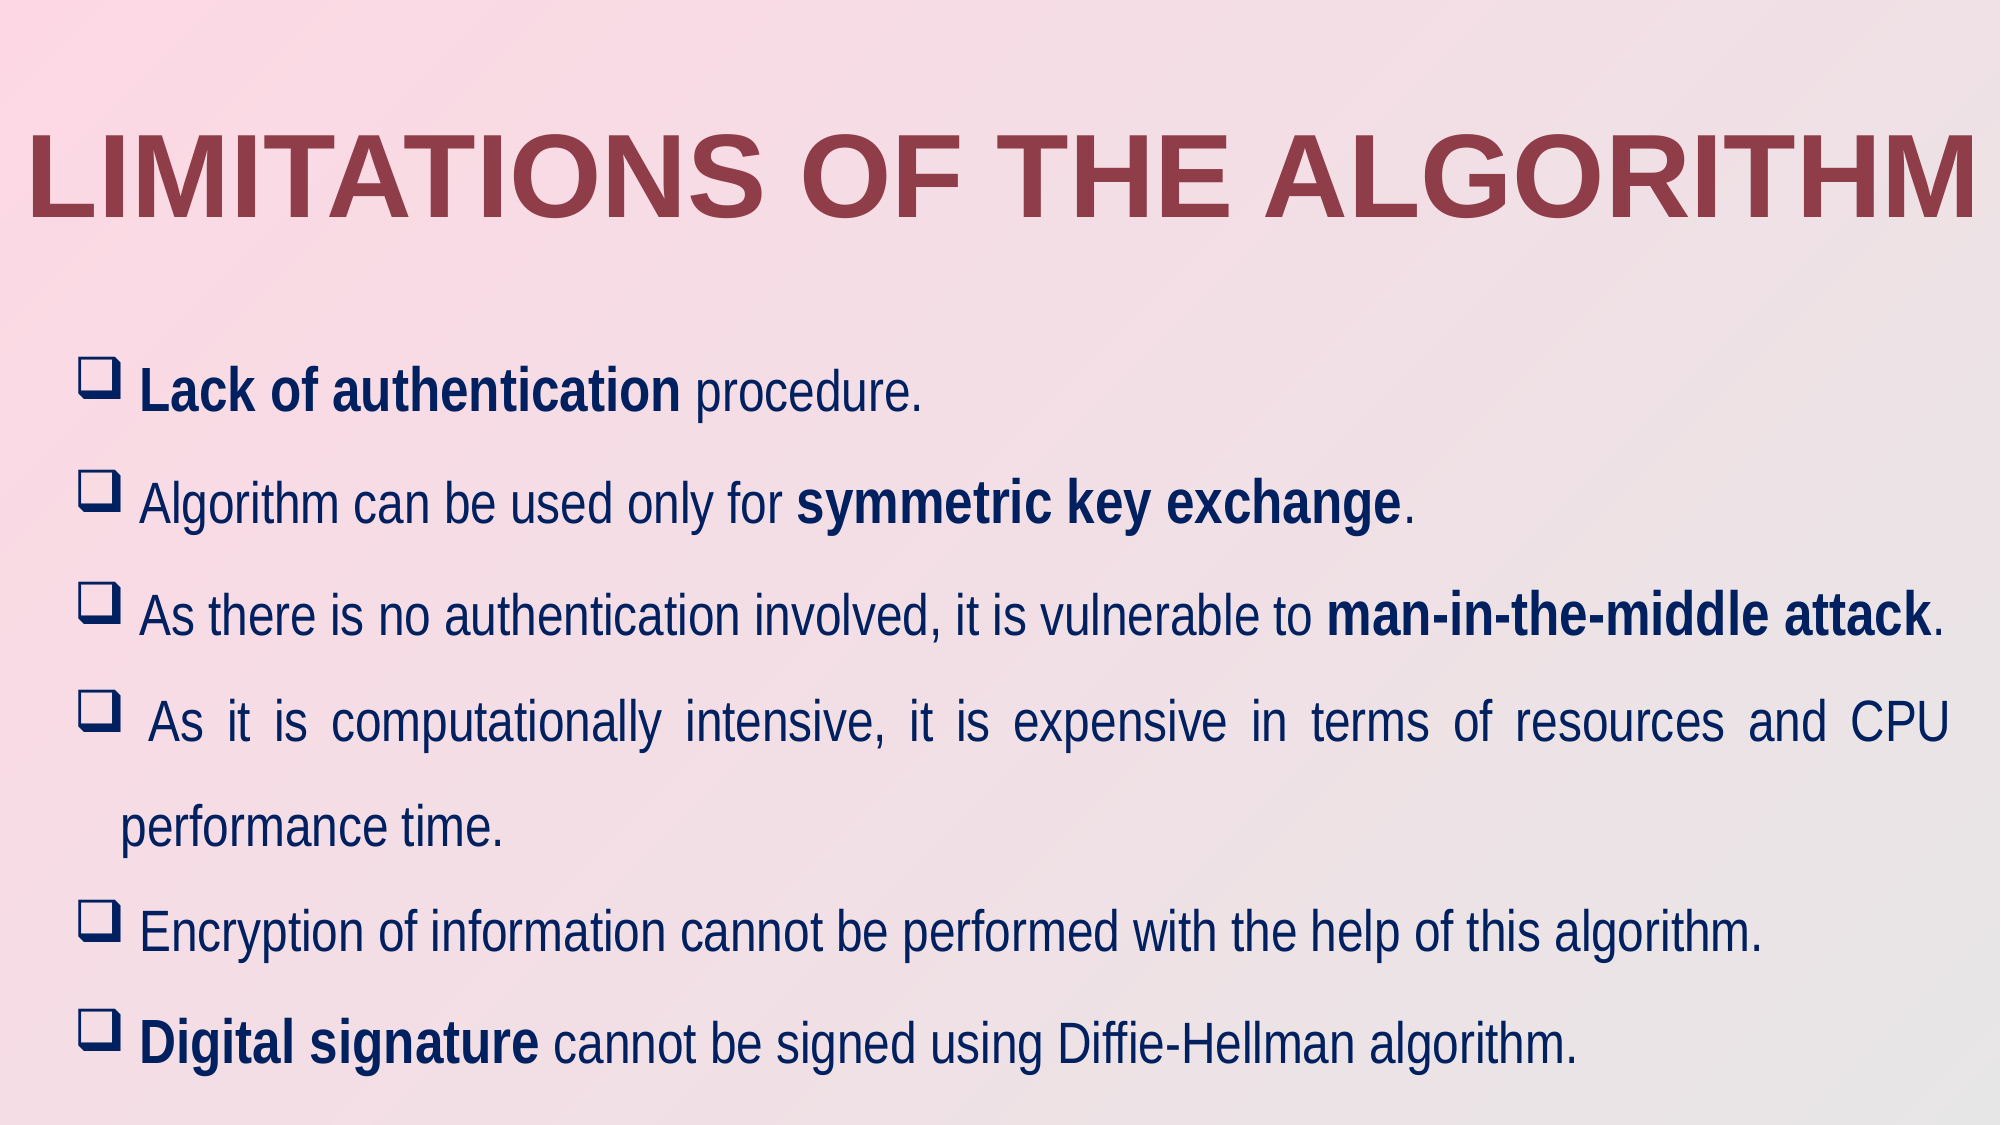

LIMITATIONS OF THE ALGORITHM
 Lack of authentication procedure.
 Algorithm can be used only for symmetric key exchange.
 As there is no authentication involved, it is vulnerable to man-in-the-middle attack.
 As it is computationally intensive, it is expensive in terms of resources and CPU performance time.
 Encryption of information cannot be performed with the help of this algorithm.
 Digital signature cannot be signed using Diffie-Hellman algorithm.